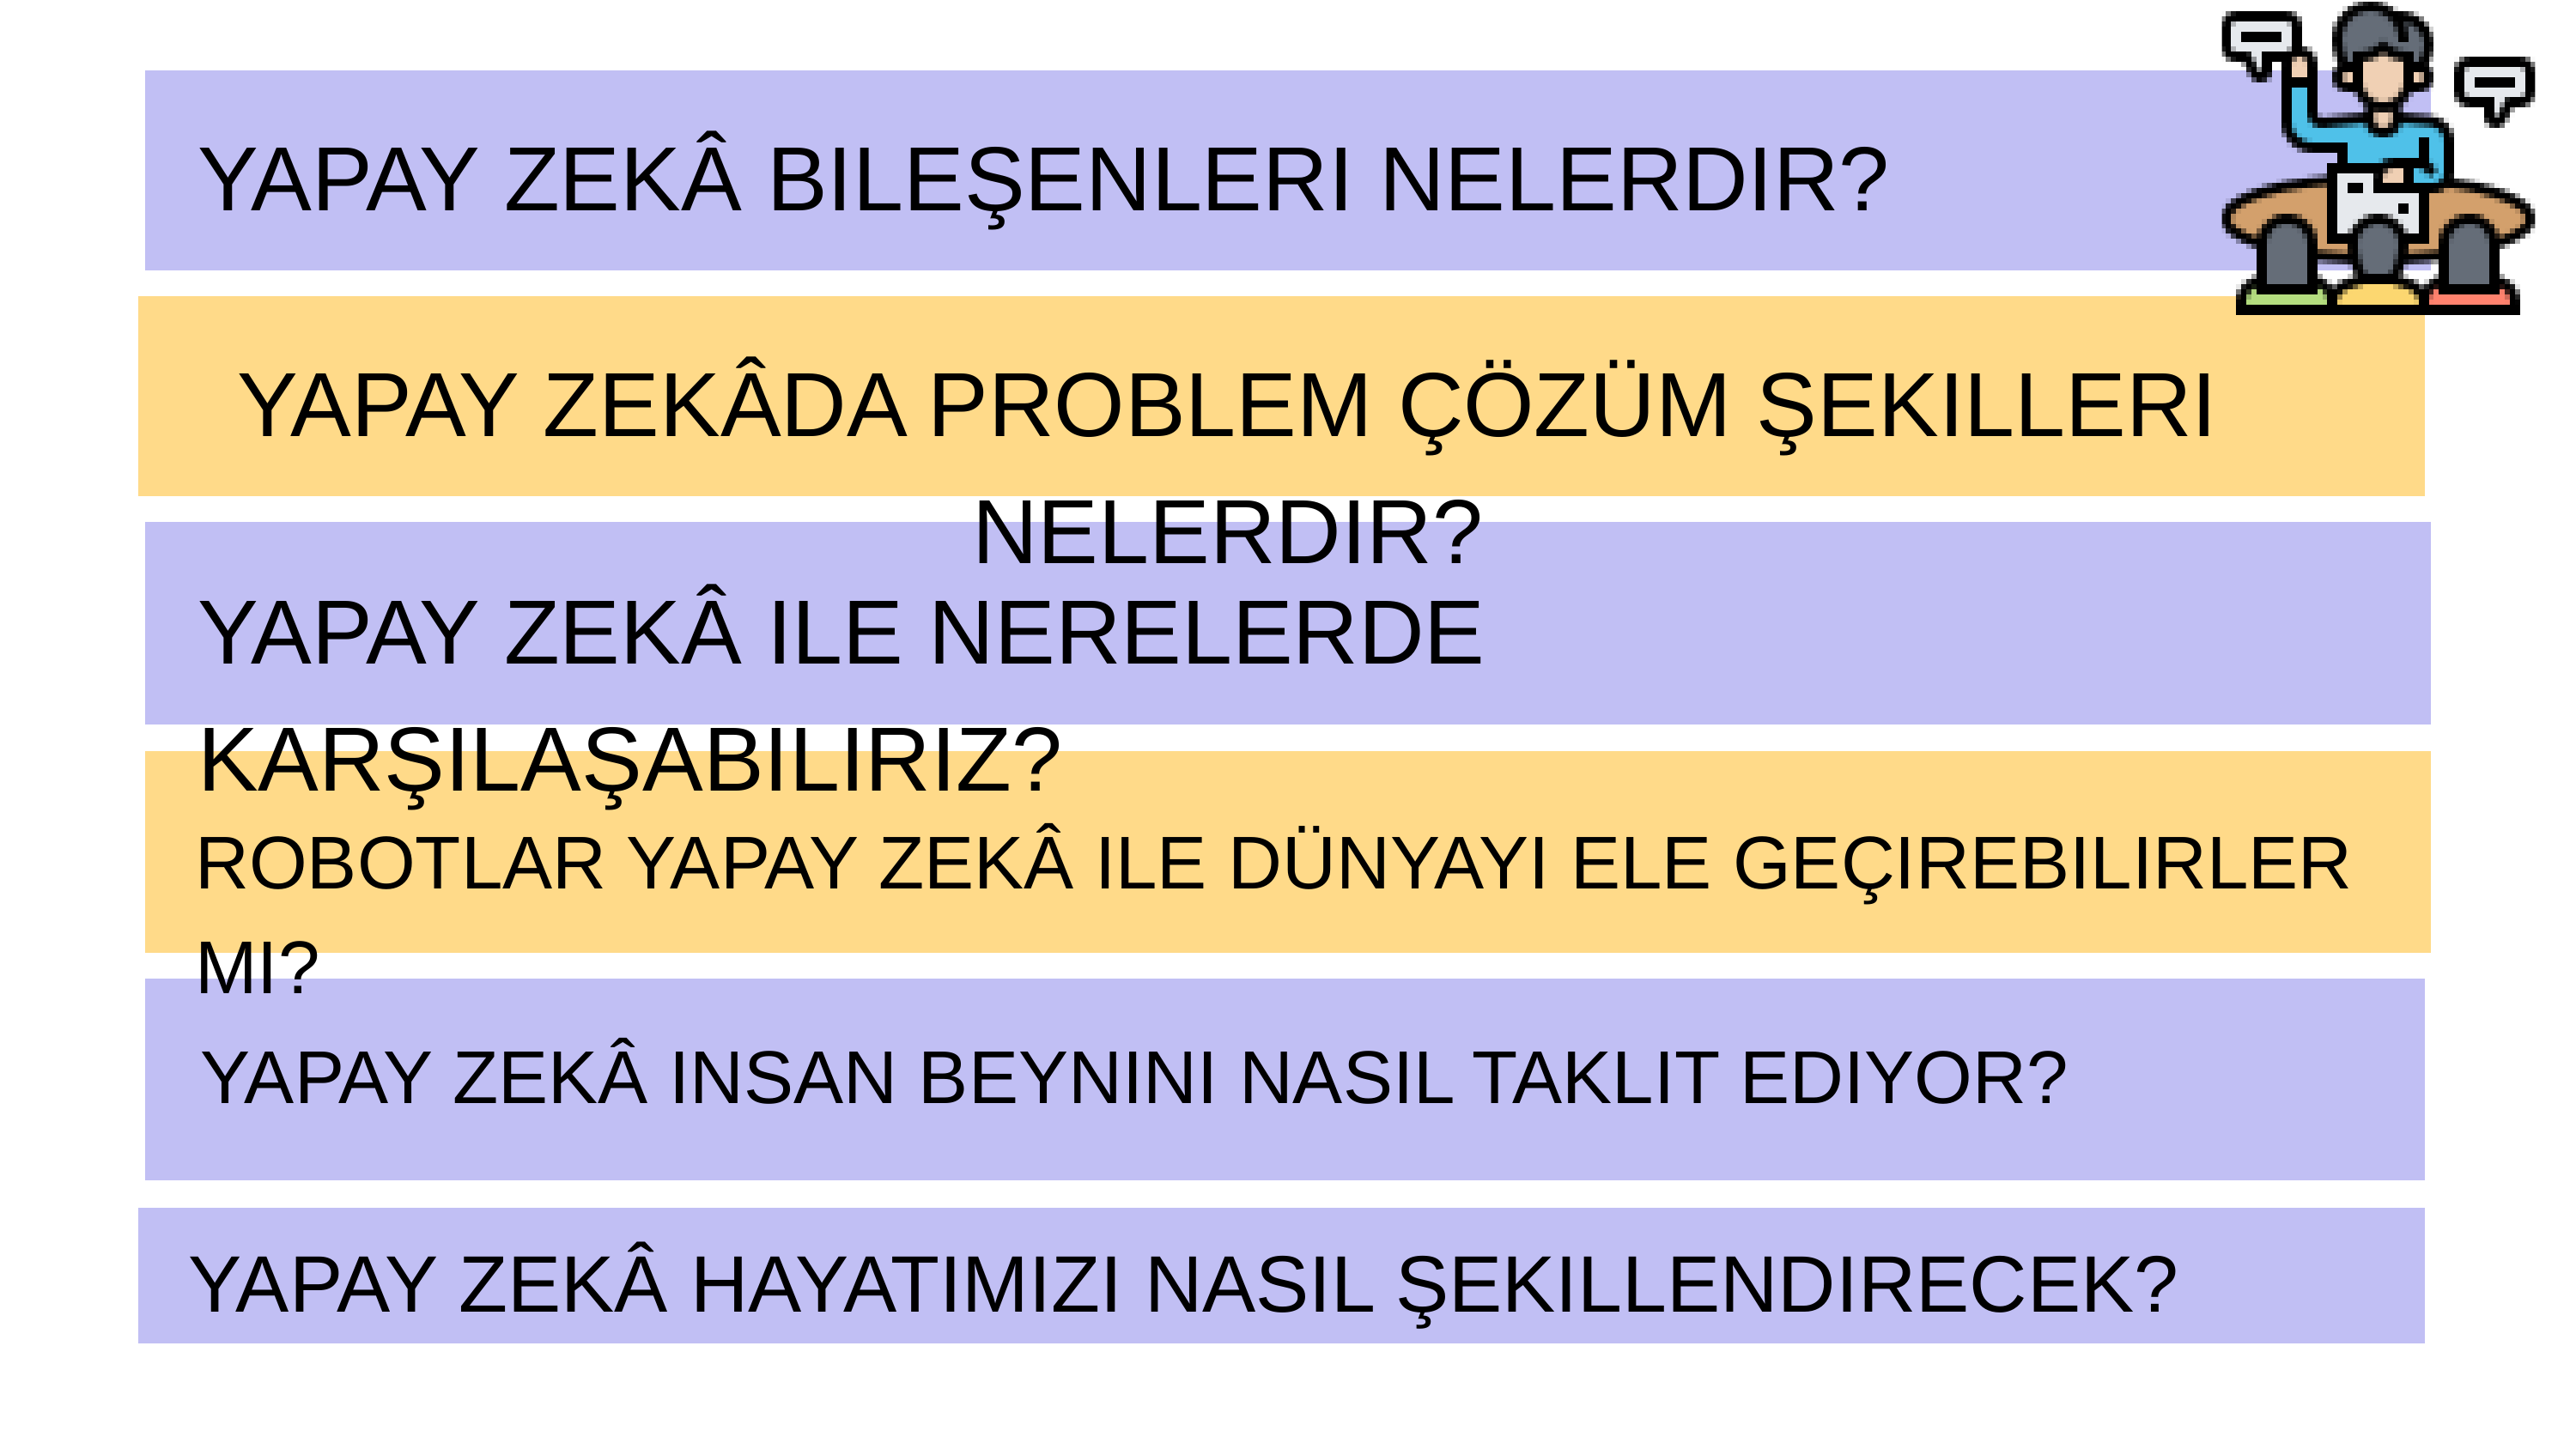

YAPAY ZEKÂ BILEŞENLERI NELERDIR?

YAPAY ZEKÂDA PROBLEM ÇÖZÜM ŞEKILLERI NELERDIR?

YAPAY ZEKÂ ILE NERELERDE KARŞILAŞABILIRIZ?

ROBOTLAR YAPAY ZEKÂ ILE DÜNYAYI ELE GEÇIREBILIRLER MI?

YAPAY ZEKÂ INSAN BEYNINI NASIL TAKLIT EDIYOR?

YAPAY ZEKÂ HAYATIMIZI NASIL ŞEKILLENDIRECEK?